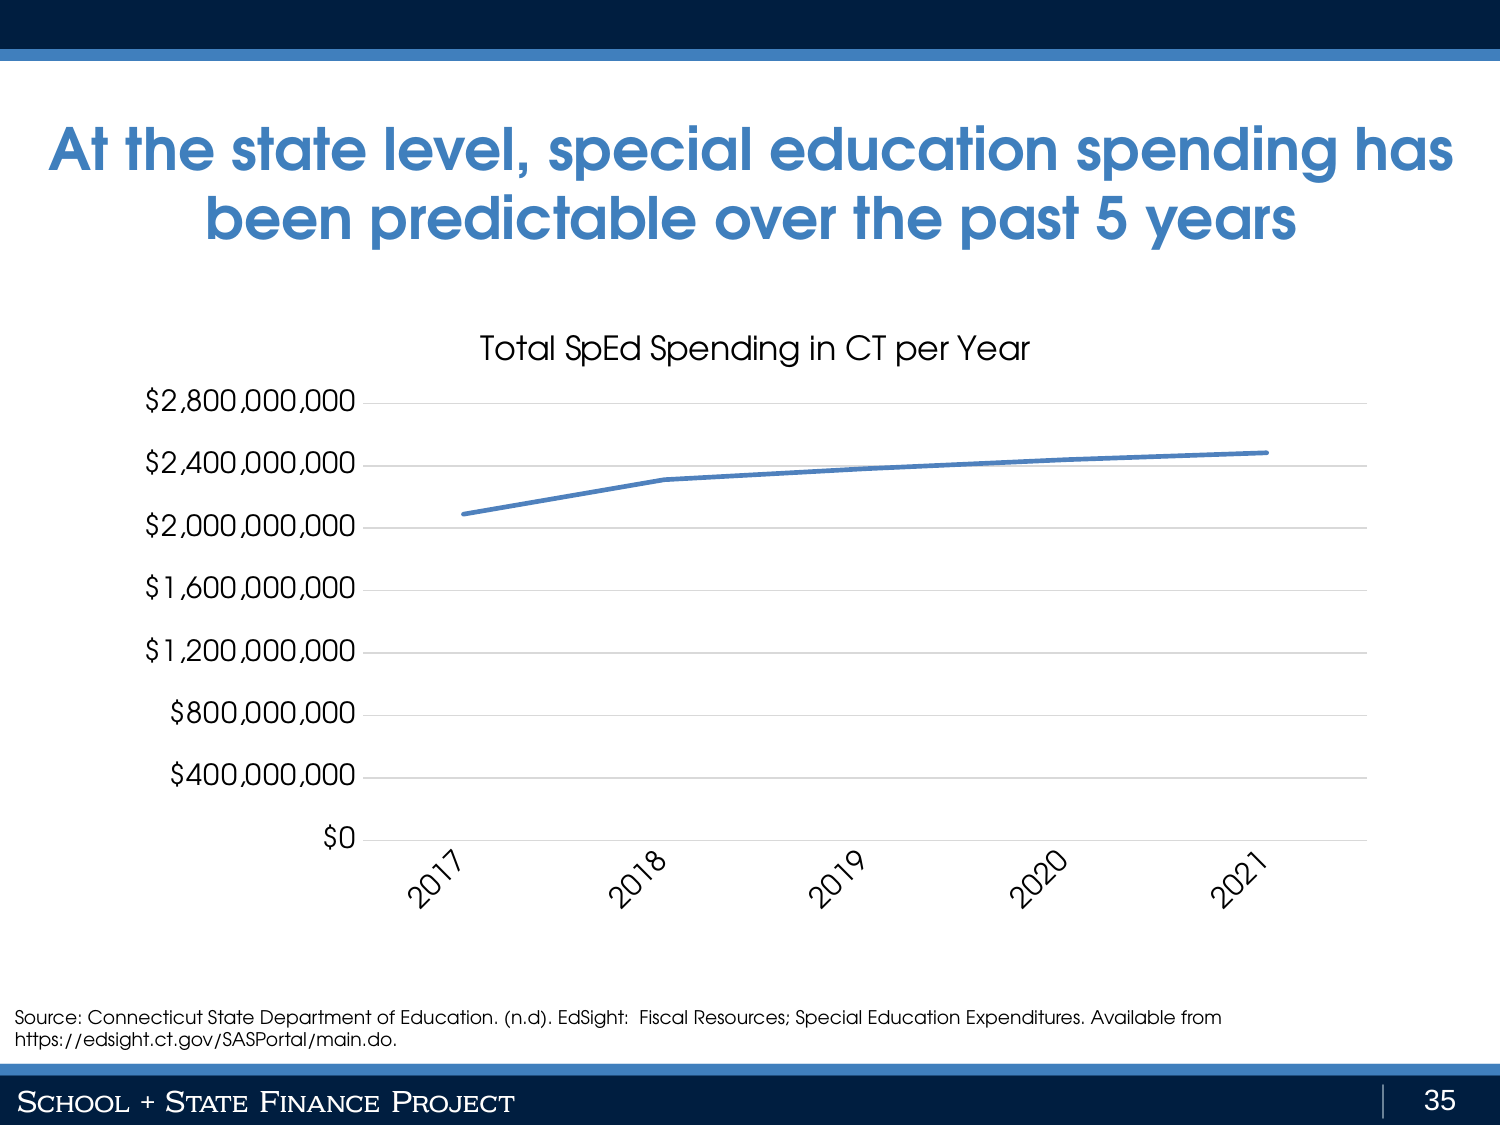

At the state level, special education spending has been predictable over the past 5 years

[unsupported chart]

Source: Connecticut State Department of Education. (n.d). EdSight:  Fiscal Resources; Special Education Expenditures. Available from https://edsight.ct.gov/SASPortal/main.do.